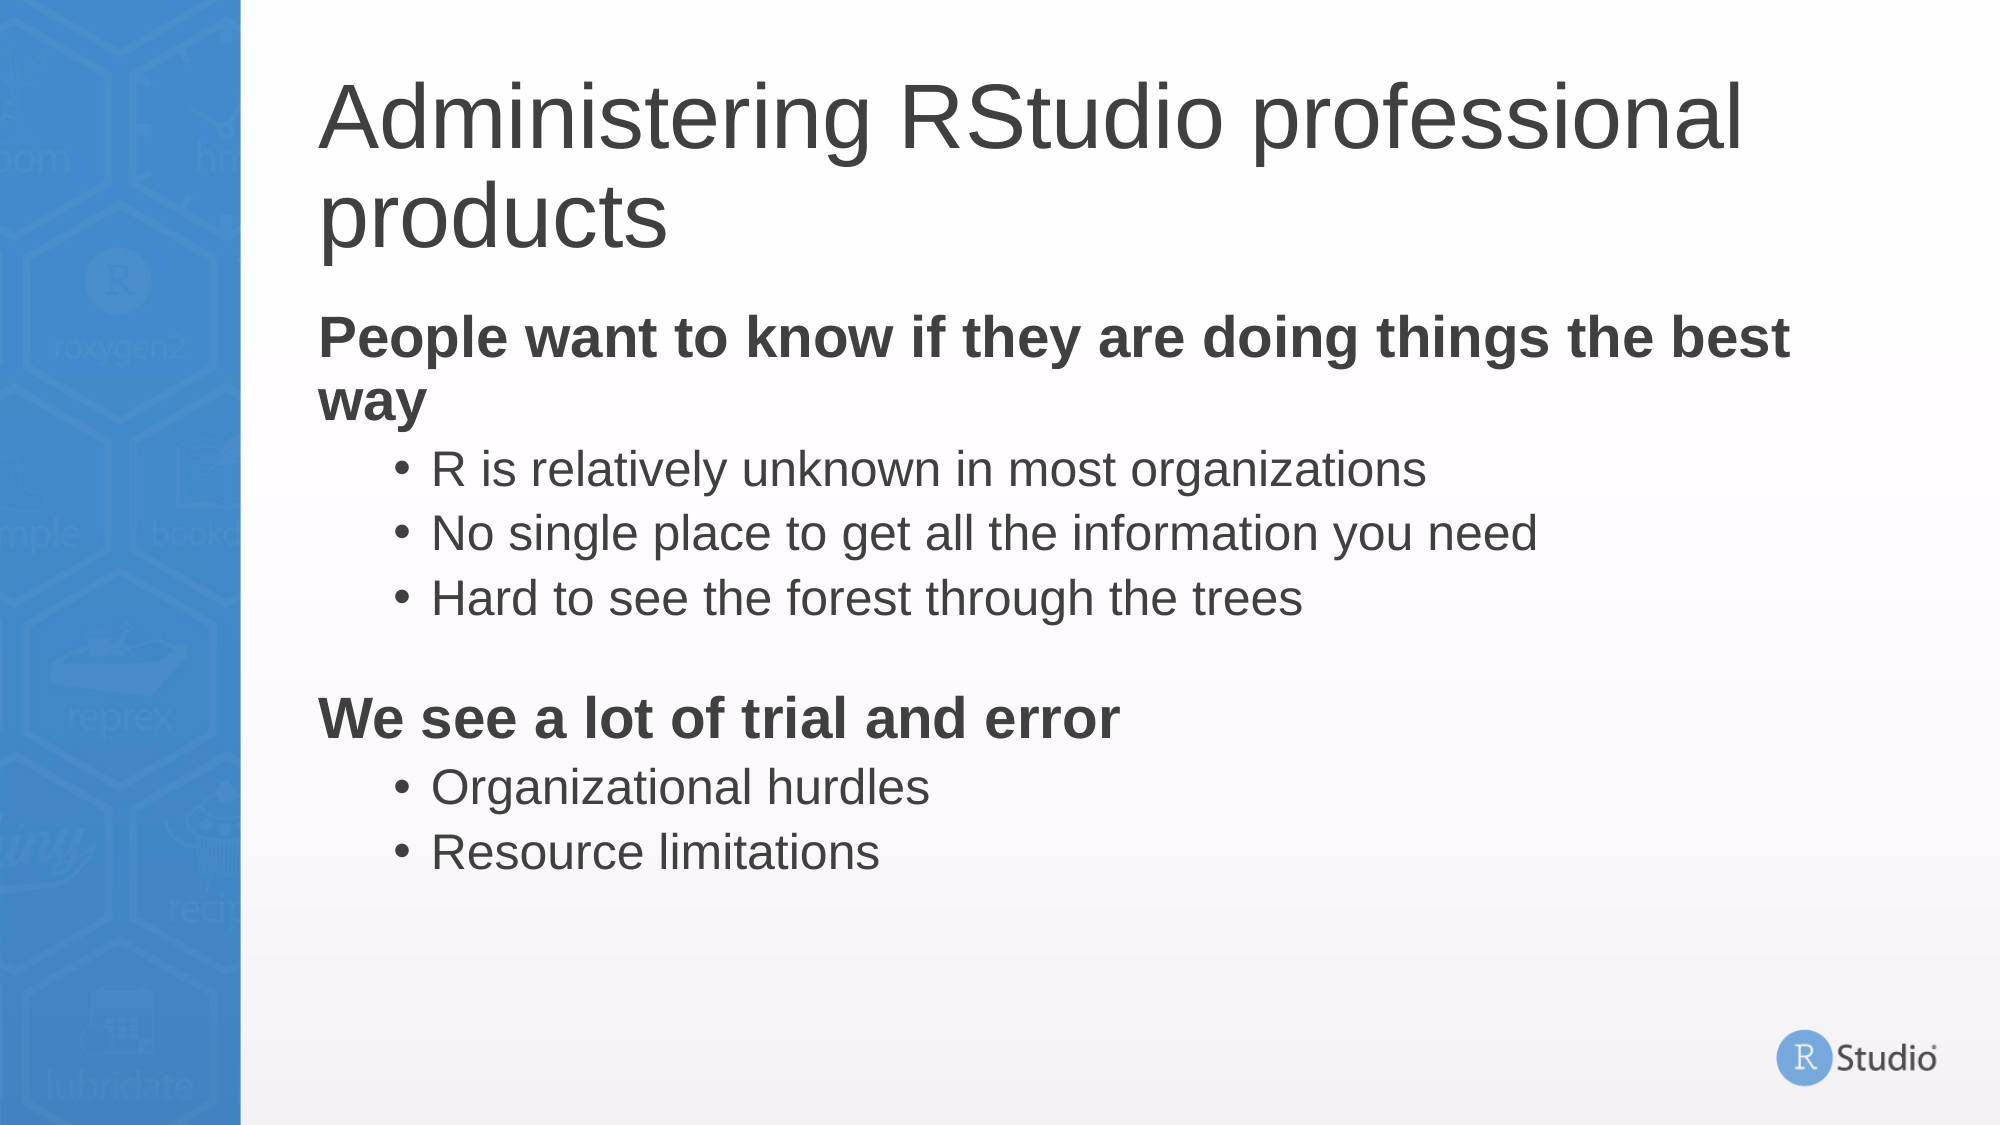

# Administering RStudio professional products
People want to know if they are doing things the best way
R is relatively unknown in most organizations
No single place to get all the information you need
Hard to see the forest through the trees
We see a lot of trial and error
Organizational hurdles
Resource limitations